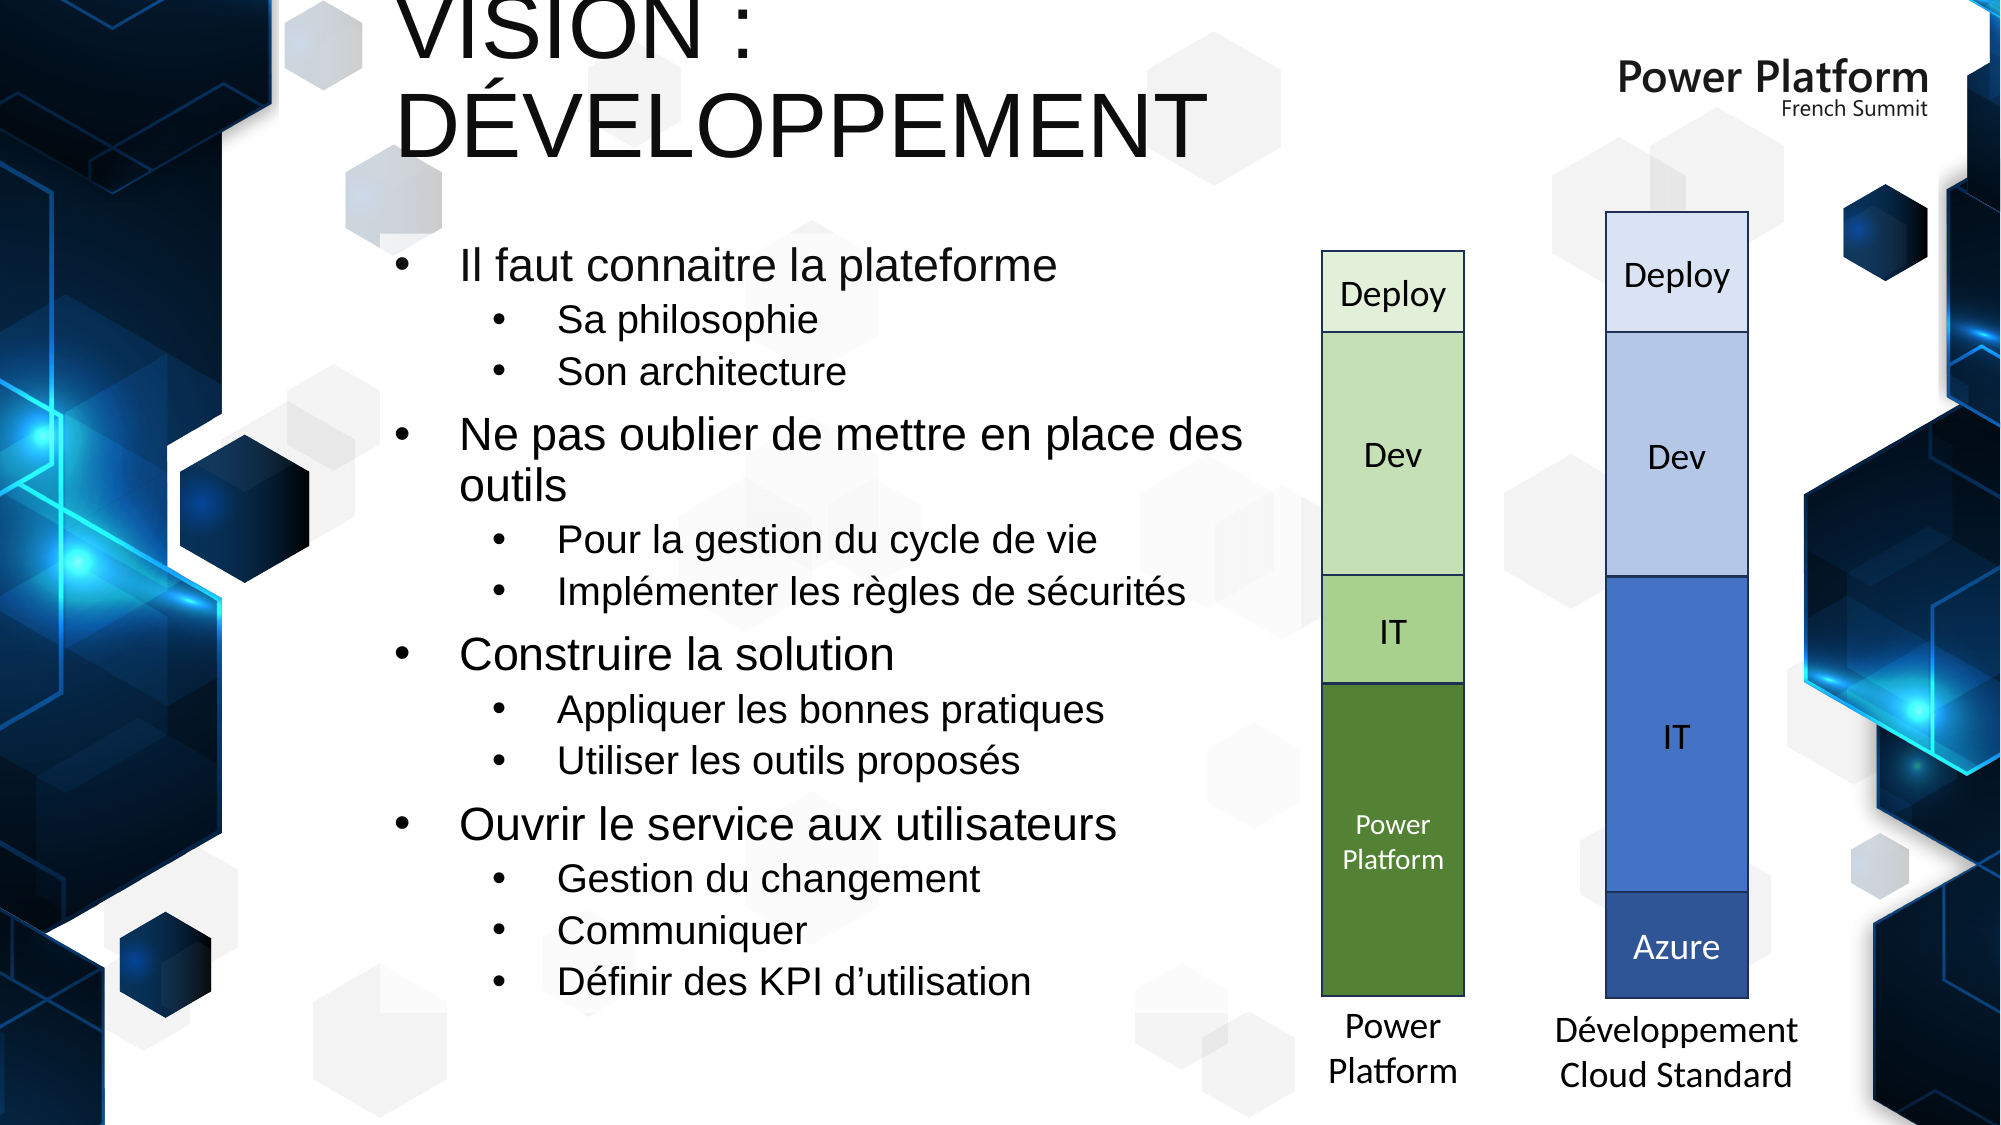

# Vision : Développement
Deploy
Il faut connaitre la plateforme
Sa philosophie
Son architecture
Ne pas oublier de mettre en place des outils
Pour la gestion du cycle de vie
Implémenter les règles de sécurités
Construire la solution
Appliquer les bonnes pratiques
Utiliser les outils proposés
Ouvrir le service aux utilisateurs
Gestion du changement
Communiquer
Définir des KPI d’utilisation
Deploy
Dev
Dev
IT
IT
Power Platform
Azure
Power
Platform
Développement
Cloud Standard